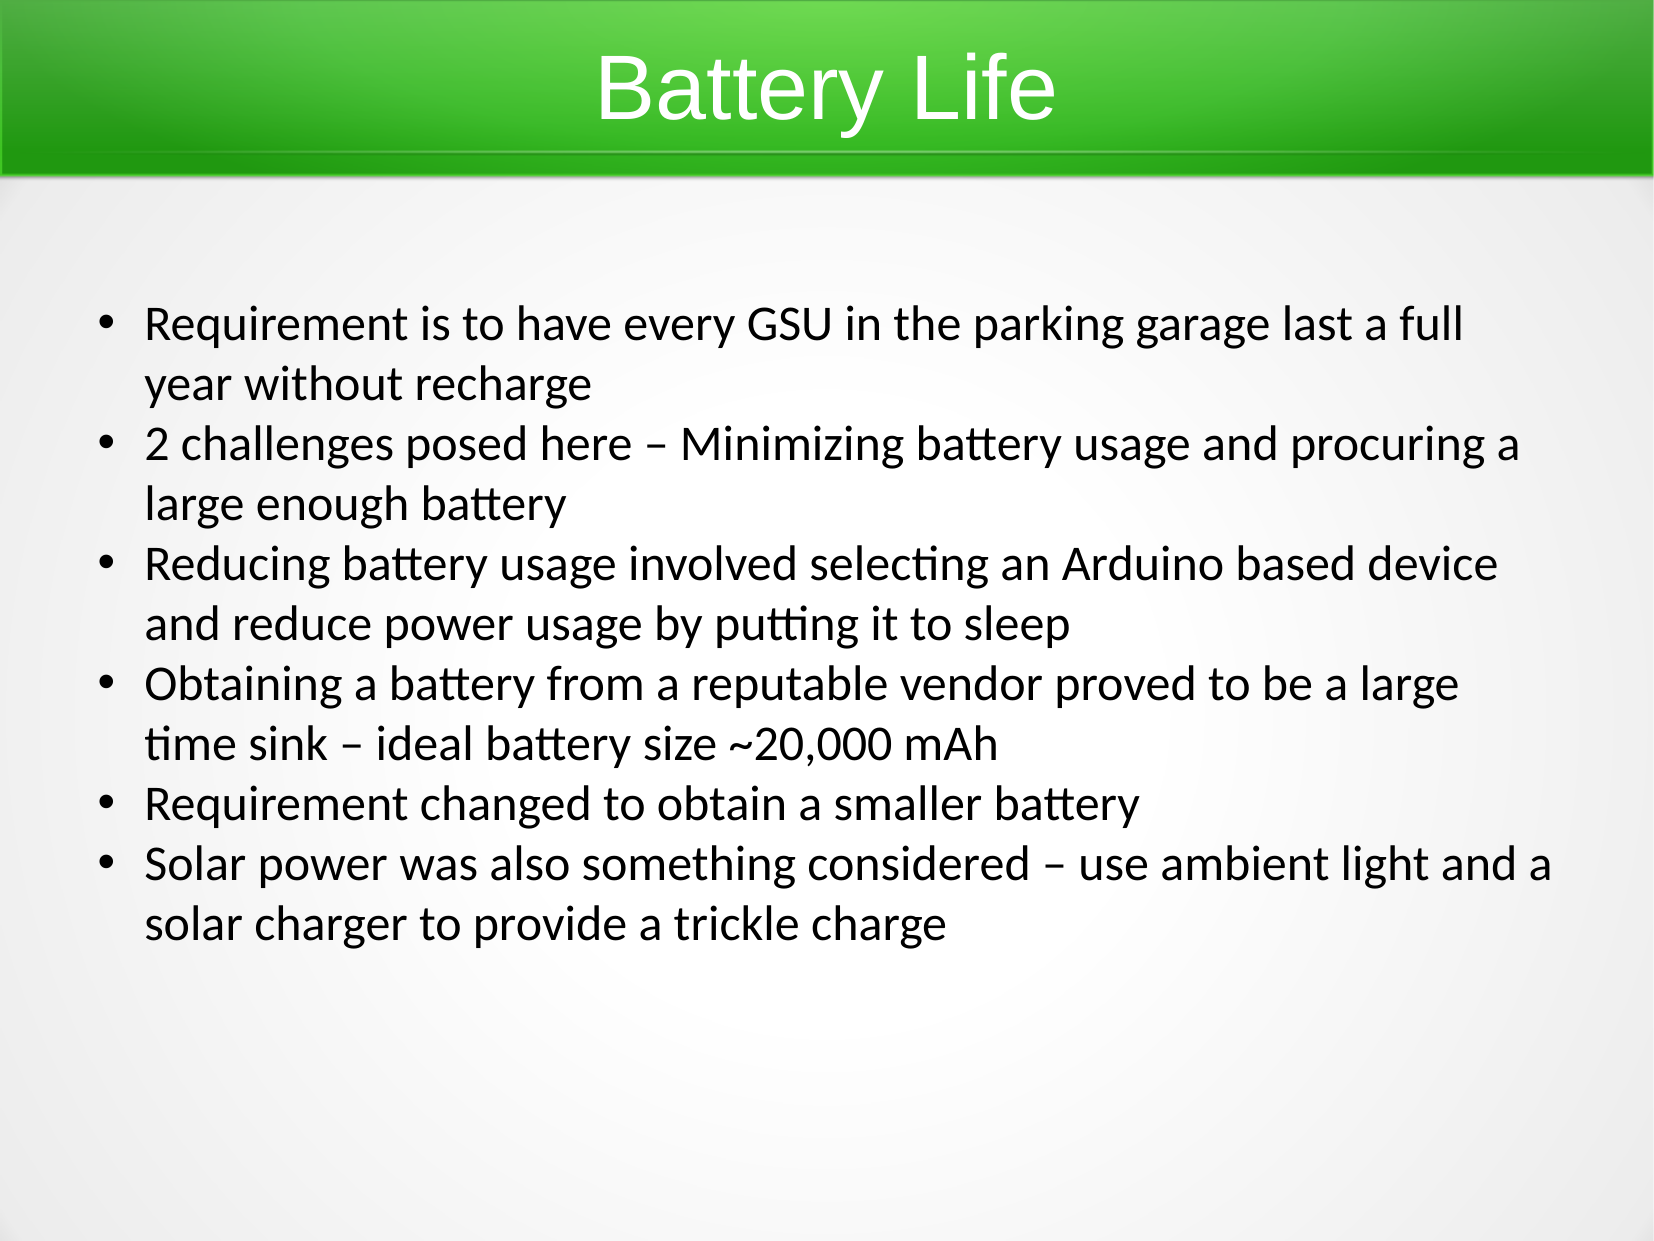

Battery Life
Requirement is to have every GSU in the parking garage last a full year without recharge
2 challenges posed here – Minimizing battery usage and procuring a large enough battery
Reducing battery usage involved selecting an Arduino based device and reduce power usage by putting it to sleep
Obtaining a battery from a reputable vendor proved to be a large time sink – ideal battery size ~20,000 mAh
Requirement changed to obtain a smaller battery
Solar power was also something considered – use ambient light and a solar charger to provide a trickle charge